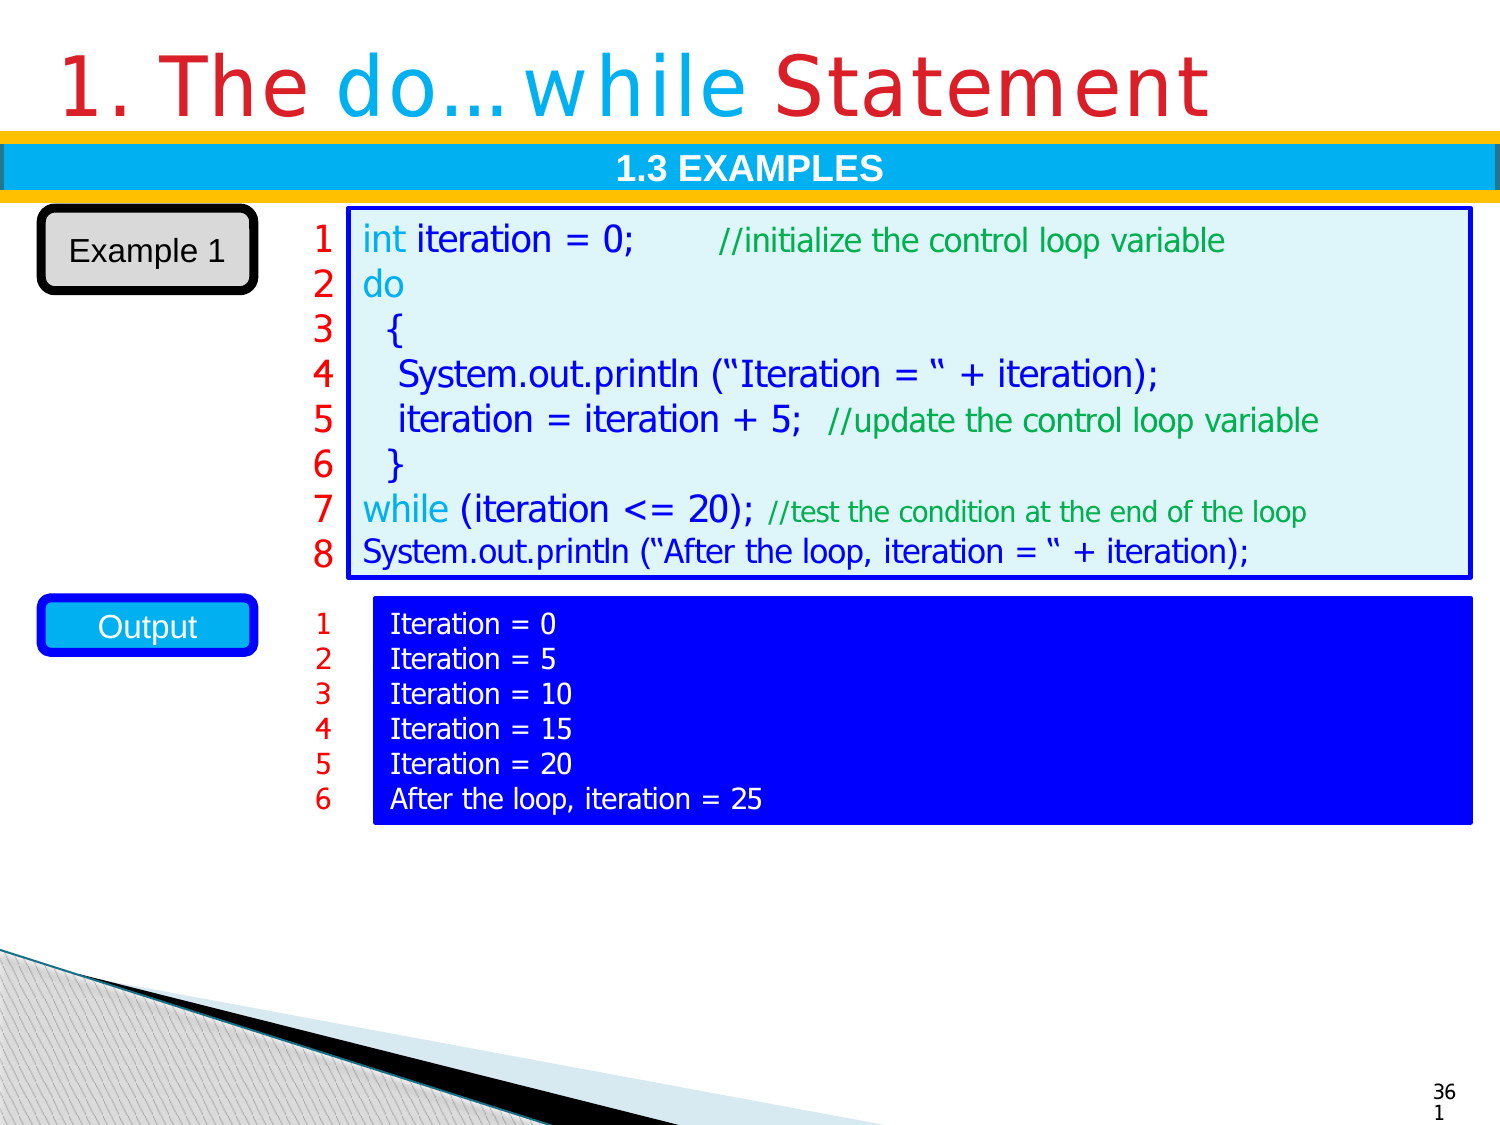

# 1. The do…while Statement
1.3 EXAMPLES
Example 1
1
2
3
4
5
6
7
8
int iteration = 0;       //initialize the control loop variable
do
  {
   System.out.println (“Iteration = “ + iteration);
   iteration = iteration + 5;  //update the control loop variable
  }
while (iteration <= 20); //test the condition at the end of the loop
System.out.println (“After the loop, iteration = “ + iteration);
Output
1
2
3
4
5
6
Iteration = 0
Iteration = 5
Iteration = 10
Iteration = 15
Iteration = 20
After the loop, iteration = 25
361